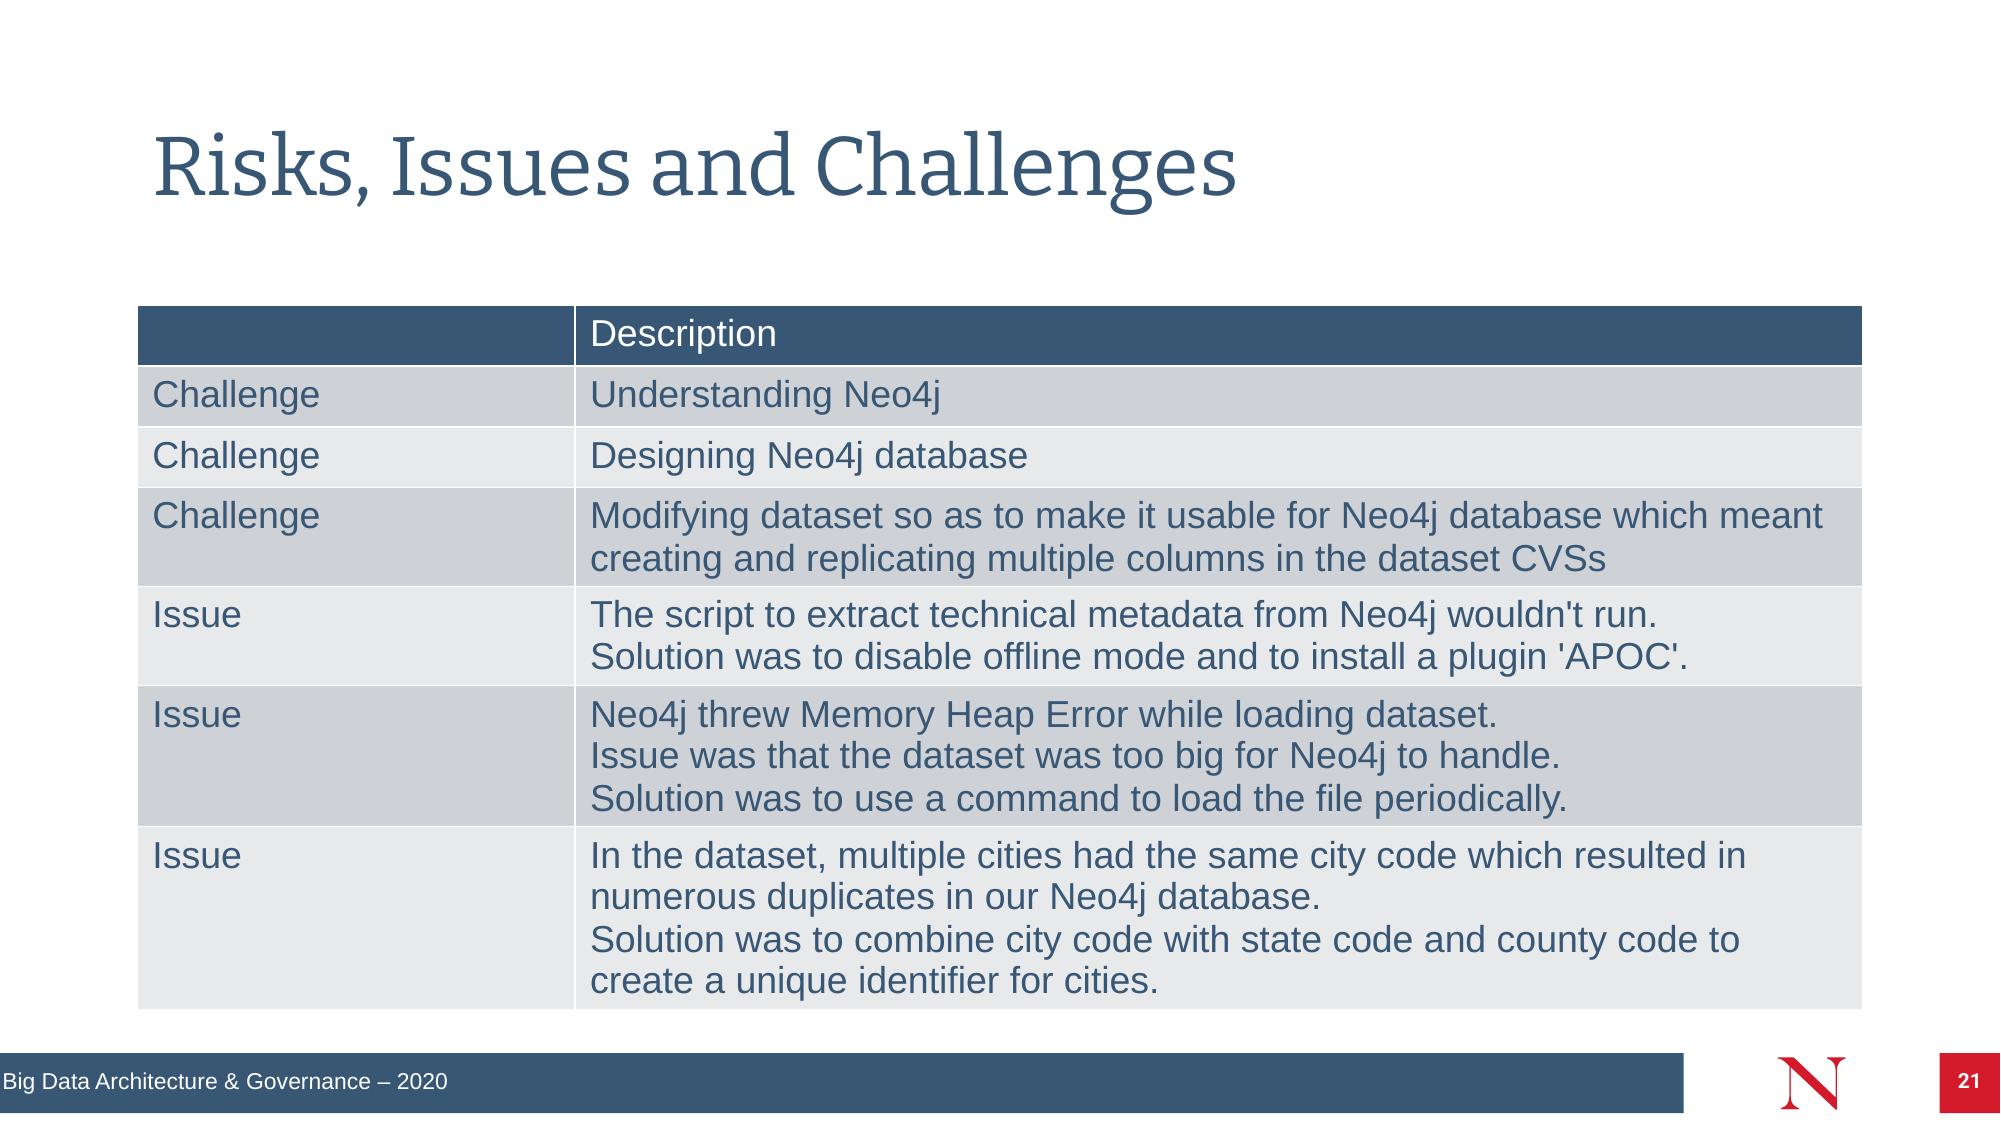

# Risks, Issues and Challenges
|  | Description |
| --- | --- |
| Challenge | Understanding Neo4j |
| Challenge | Designing Neo4j database |
| Challenge | Modifying dataset so as to make it usable for Neo4j database which meant creating and replicating multiple columns in the dataset CVSs |
| Issue | The script to extract technical metadata from Neo4j wouldn't run. Solution was to disable offline mode and to install a plugin 'APOC'. |
| Issue | Neo4j threw Memory Heap Error while loading dataset. Issue was that the dataset was too big for Neo4j to handle. Solution was to use a command to load the file periodically. |
| Issue | In the dataset, multiple cities had the same city code which resulted in numerous duplicates in our Neo4j database. Solution was to combine city code with state code and county code to create a unique identifier for cities. |